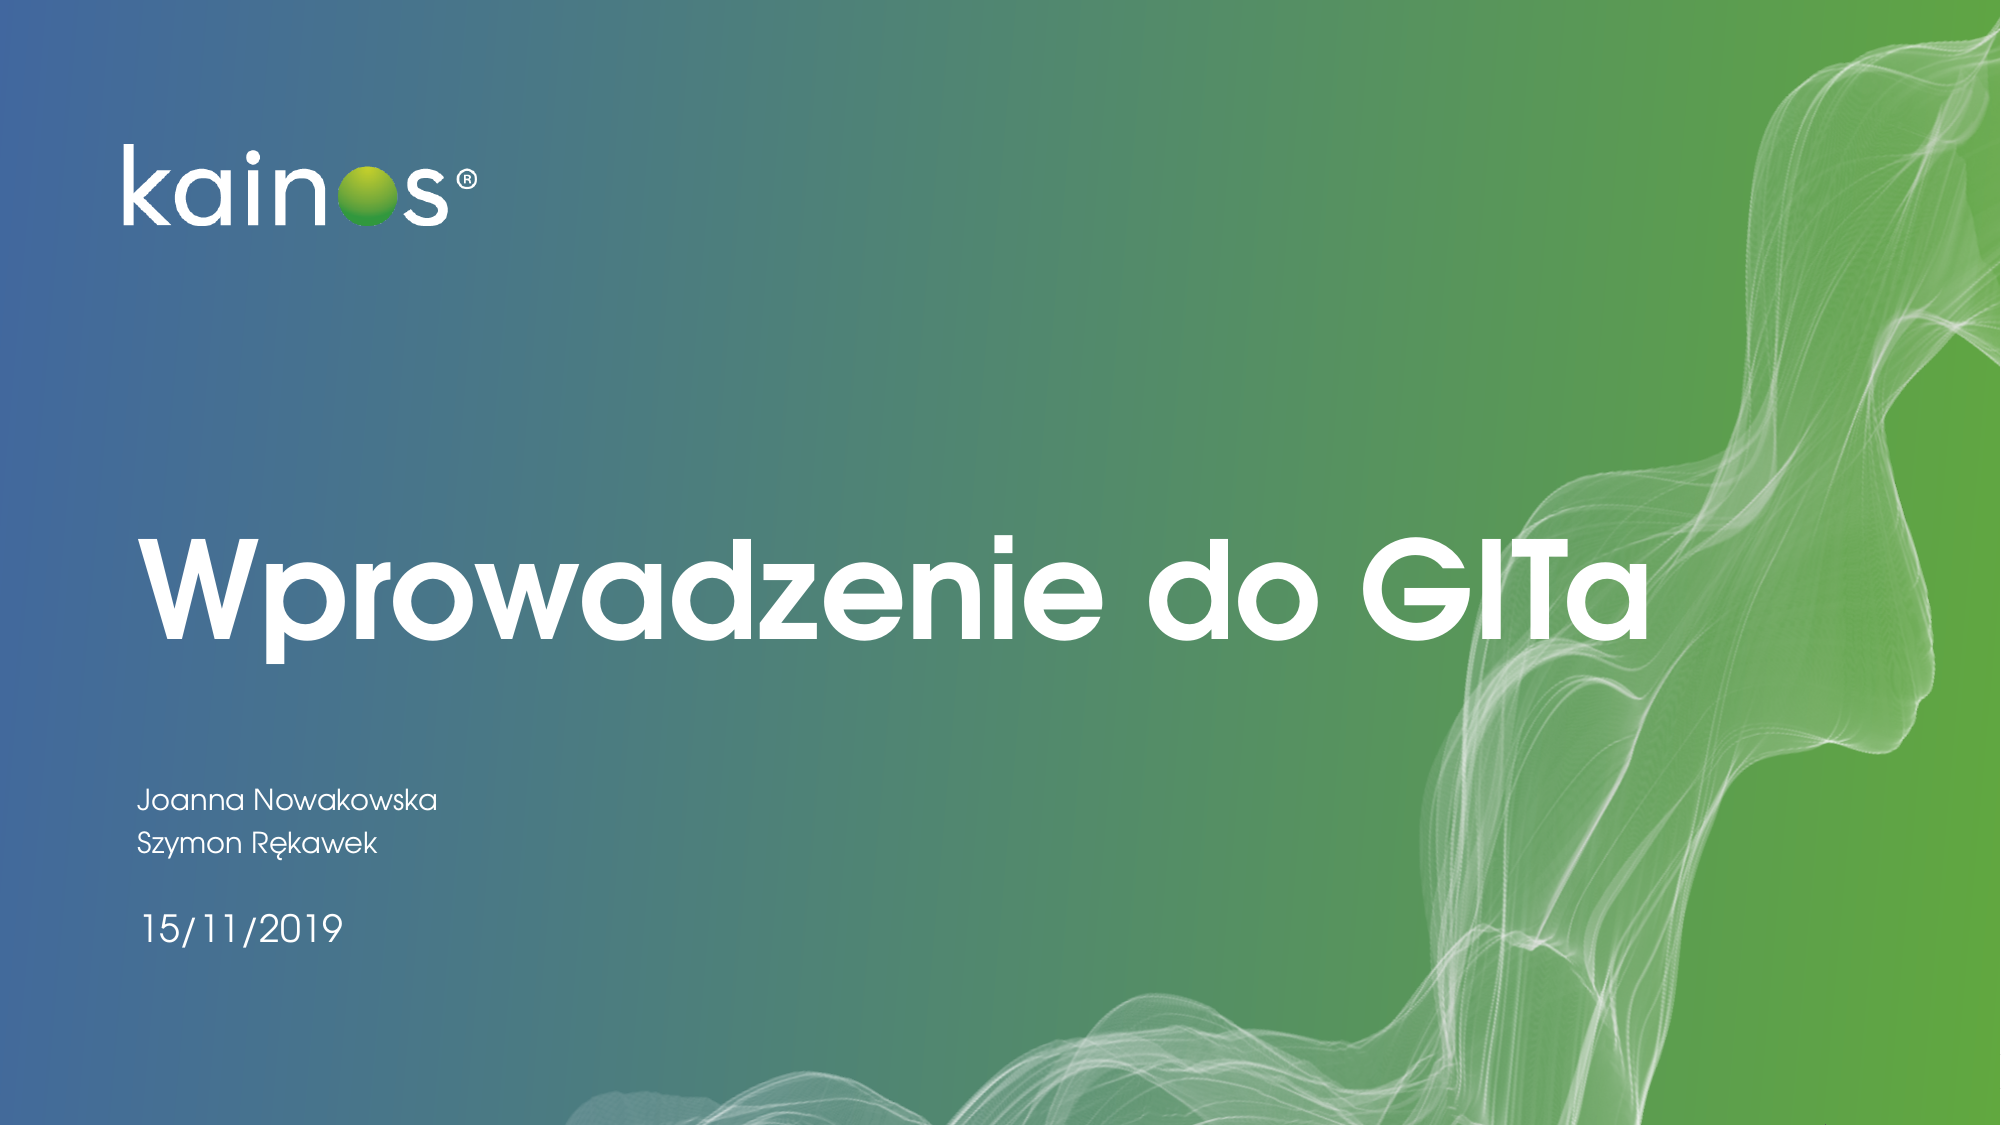

# Wprowadzenie do GITa
Joanna Nowakowska
Szymon Rękawek
15/11/2019